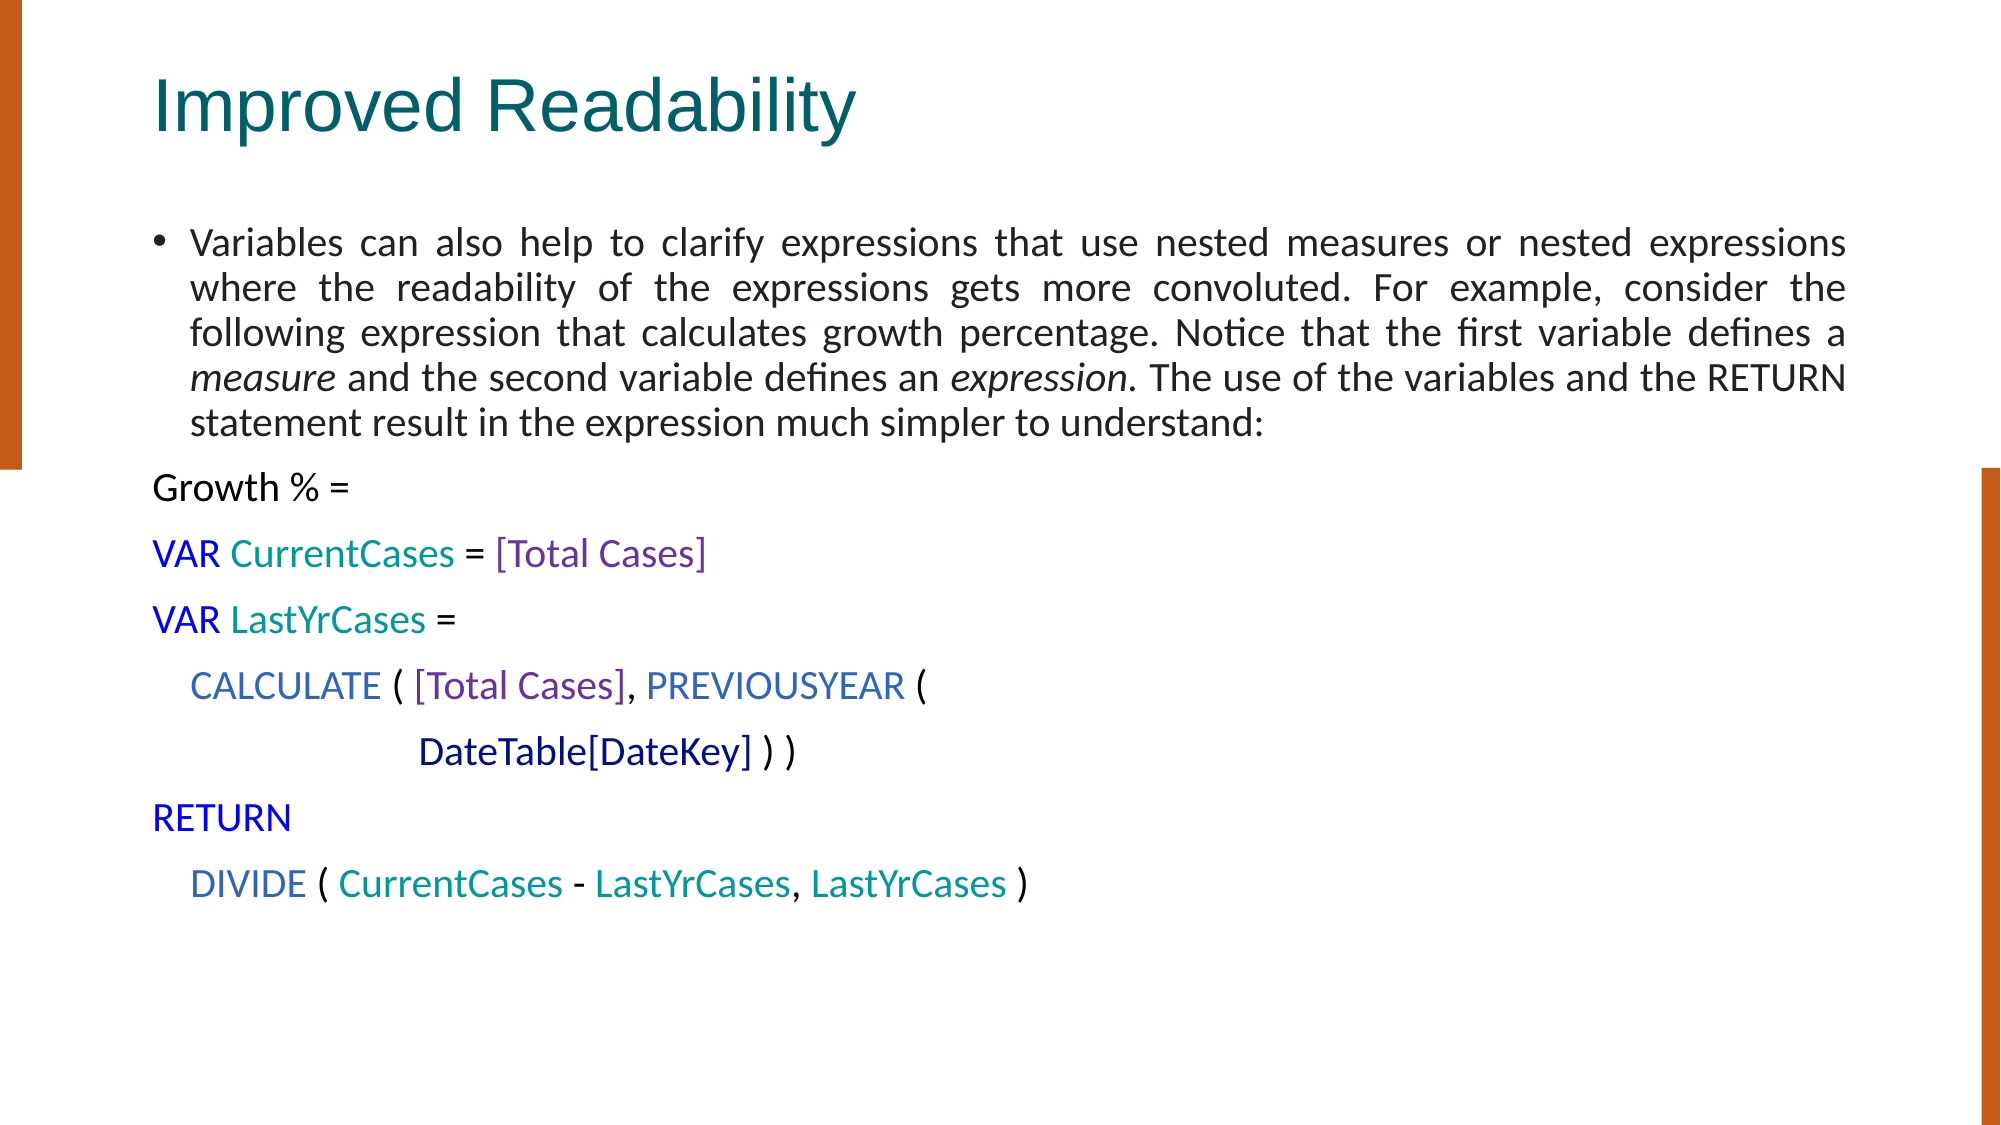

# Improved Readability
Variables can also help to clarify expressions that use nested measures or nested expressions where the readability of the expressions gets more convoluted. For example, consider the following expression that calculates growth percentage. Notice that the first variable defines a measure and the second variable defines an expression. The use of the variables and the RETURN statement result in the expression much simpler to understand:
Growth % =
VAR CurrentCases = [Total Cases]
VAR LastYrCases =
    CALCULATE ( [Total Cases], PREVIOUSYEAR (
                            DateTable[DateKey] ) )
RETURN
    DIVIDE ( CurrentCases - LastYrCases, LastYrCases )